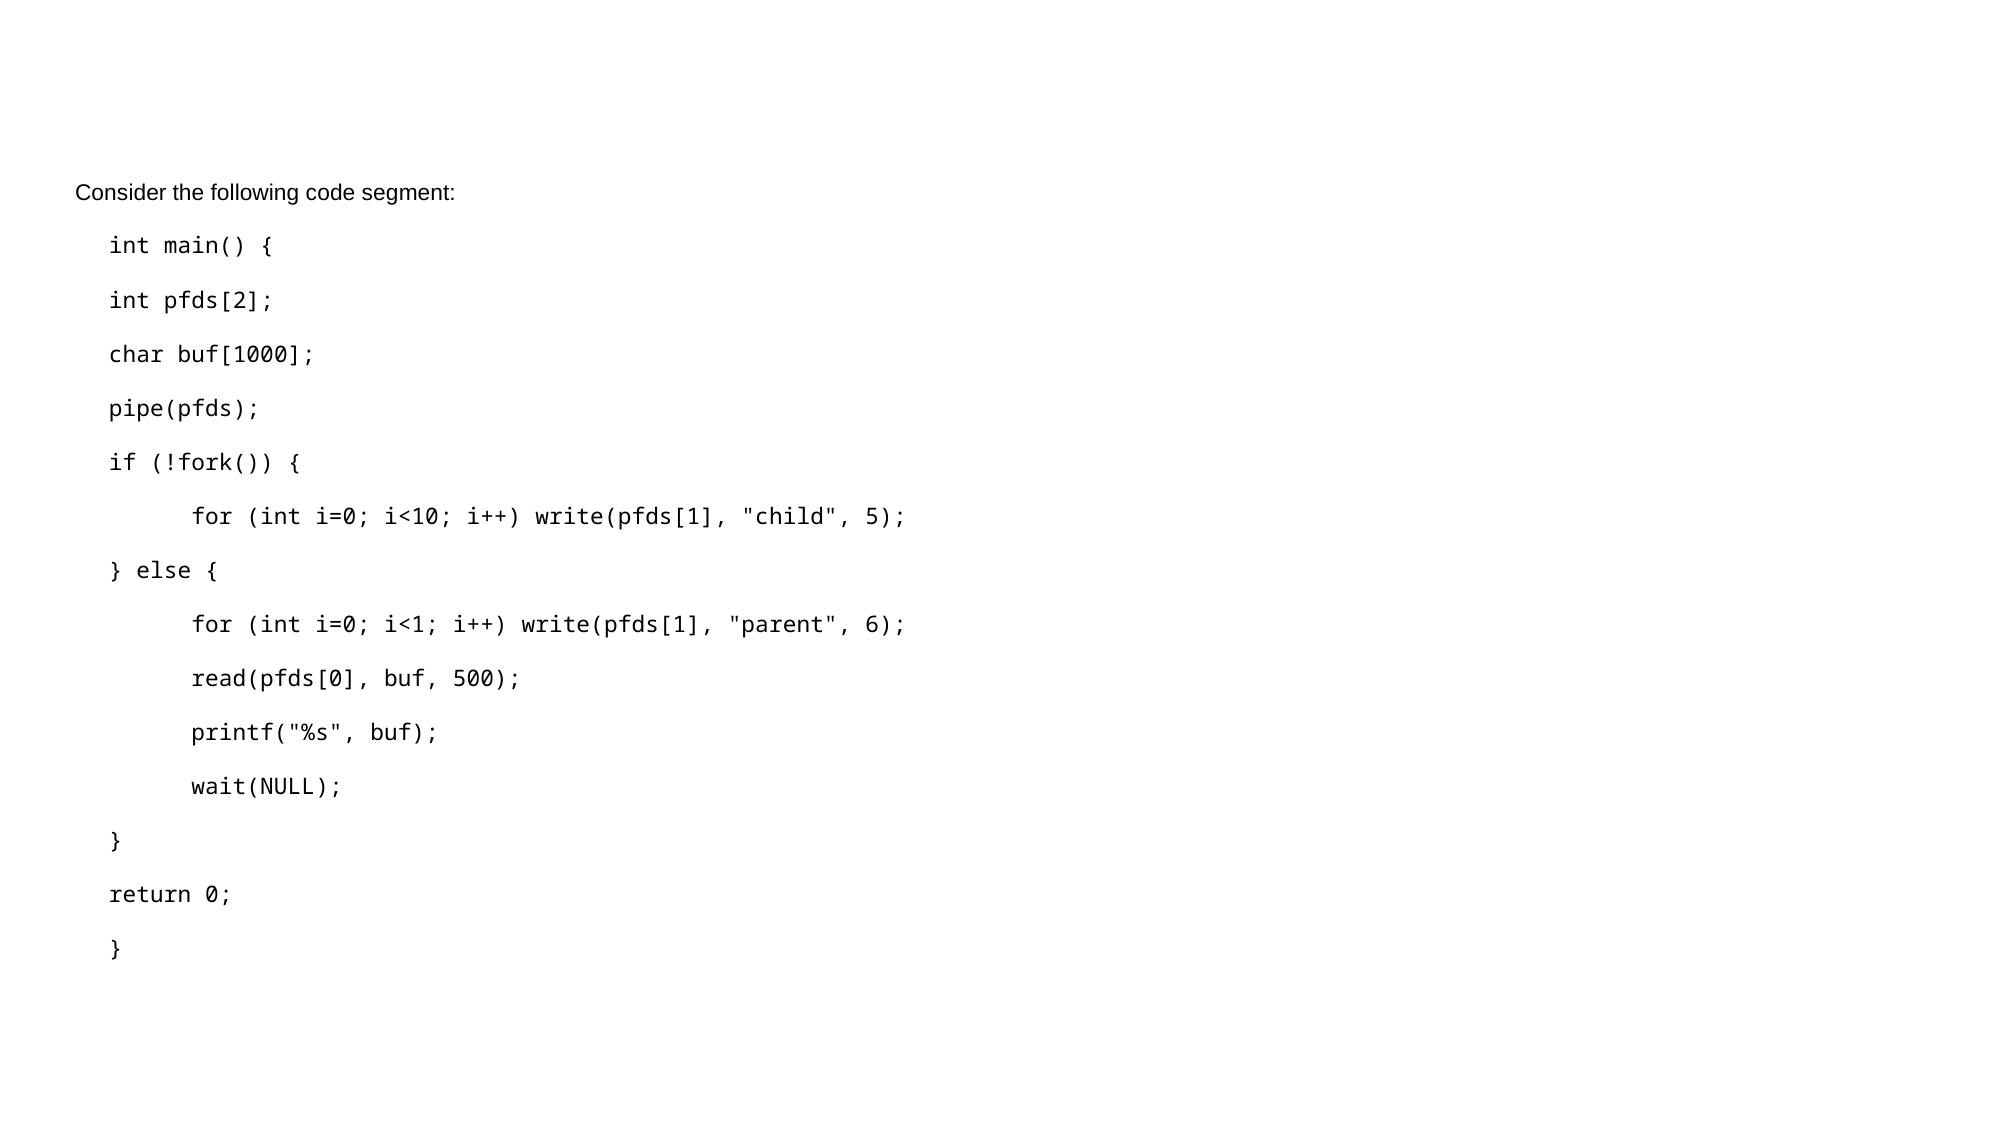

Consider the following code segment:
int main() {
int pfds[2];
char buf[1000];
pipe(pfds);
if (!fork()) {
      for (int i=0; i<10; i++) write(pfds[1], "child", 5);
} else {
      for (int i=0; i<1; i++) write(pfds[1], "parent", 6);
      read(pfds[0], buf, 500);
      printf("%s", buf);
      wait(NULL);
}
return 0;
}